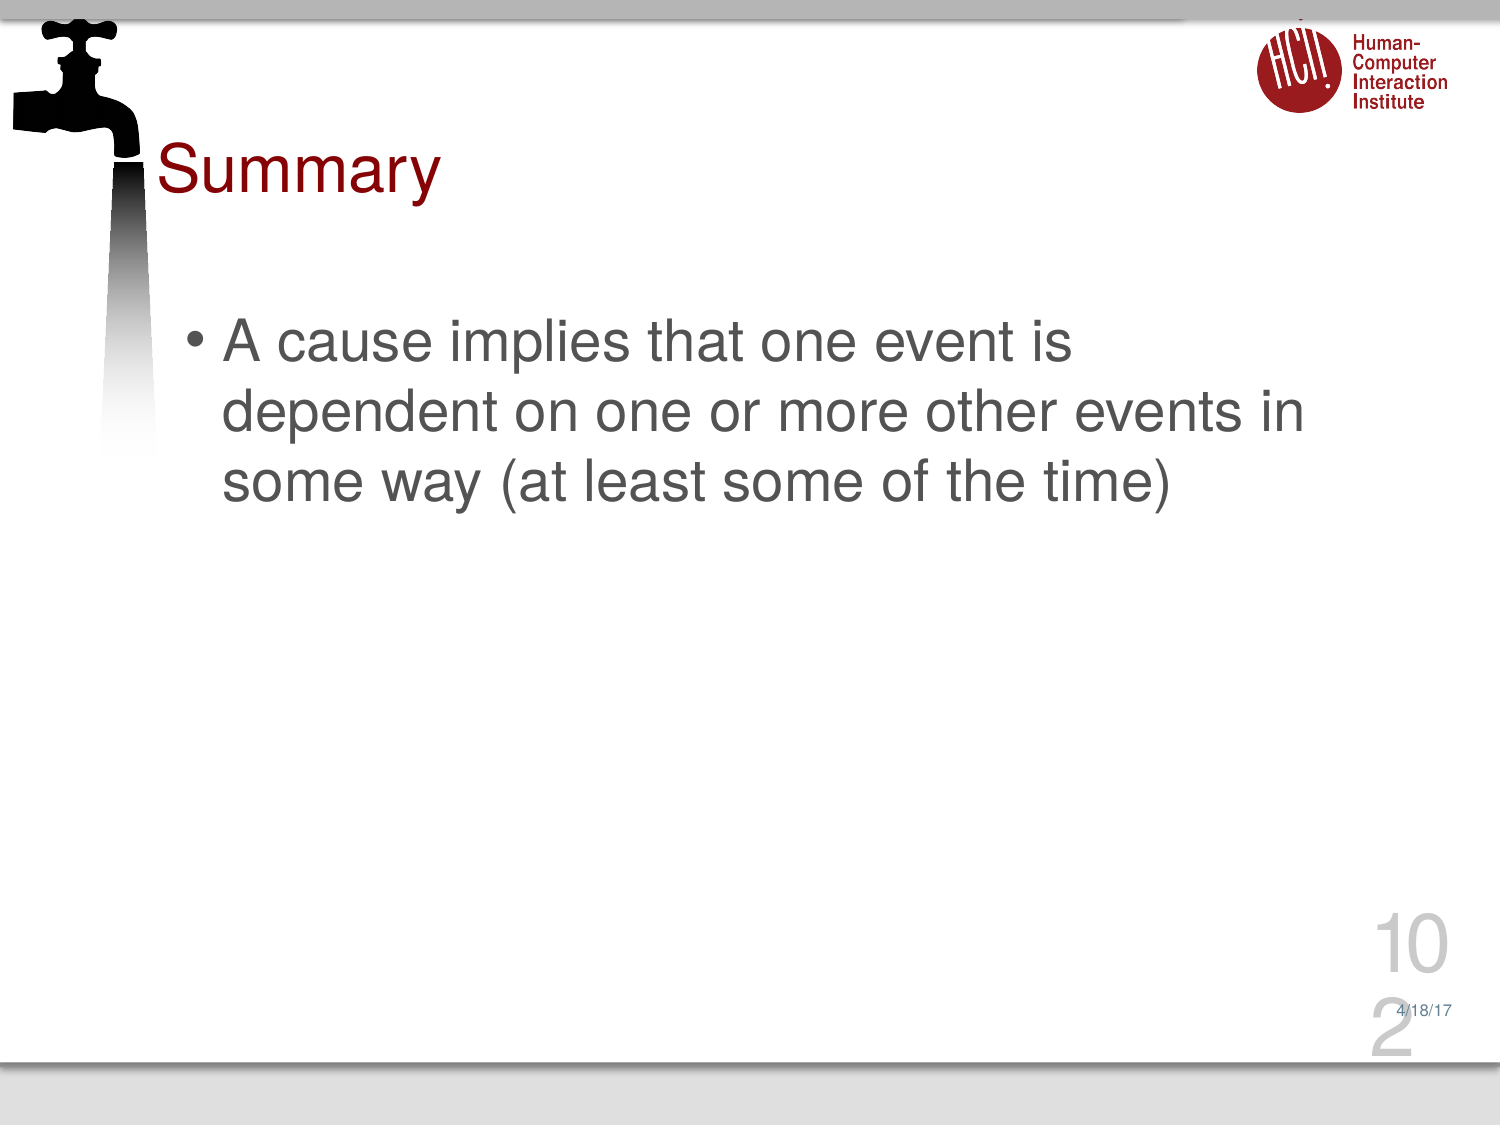

# Summary
A cause implies that one event is dependent on one or more other events in some way (at least some of the time)
102
4/18/17